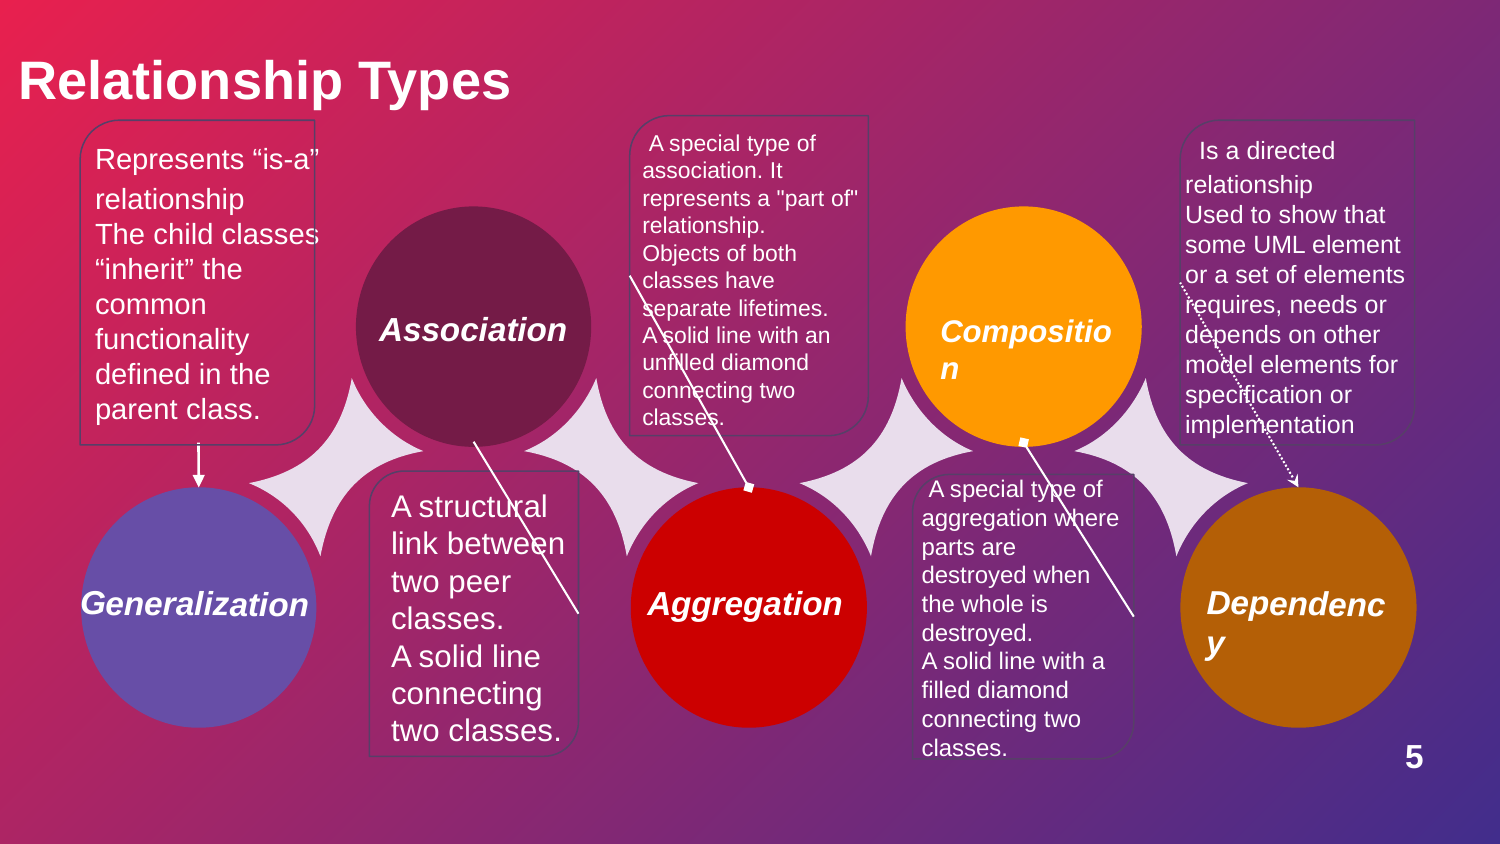

Relationship Types
 A special type of association. It represents a "part of" relationship.
Objects of both classes have separate lifetimes.
A solid line with an unfilled diamond connecting two classes.
  Is a directed relationship
Used to show that some UML element or a set of elements requires, needs or depends on other model elements for specification or implementation

Represents “is-a” relationship
The child classes “inherit” the common functionality defined in the parent class.

Association
Composition
 A special type of aggregation where parts are destroyed when the whole is destroyed.
A solid line with a filled diamond connecting two classes.

A structural link between two peer classes.
A solid line connecting two classes.

Dependency
Generalization
Aggregation
5